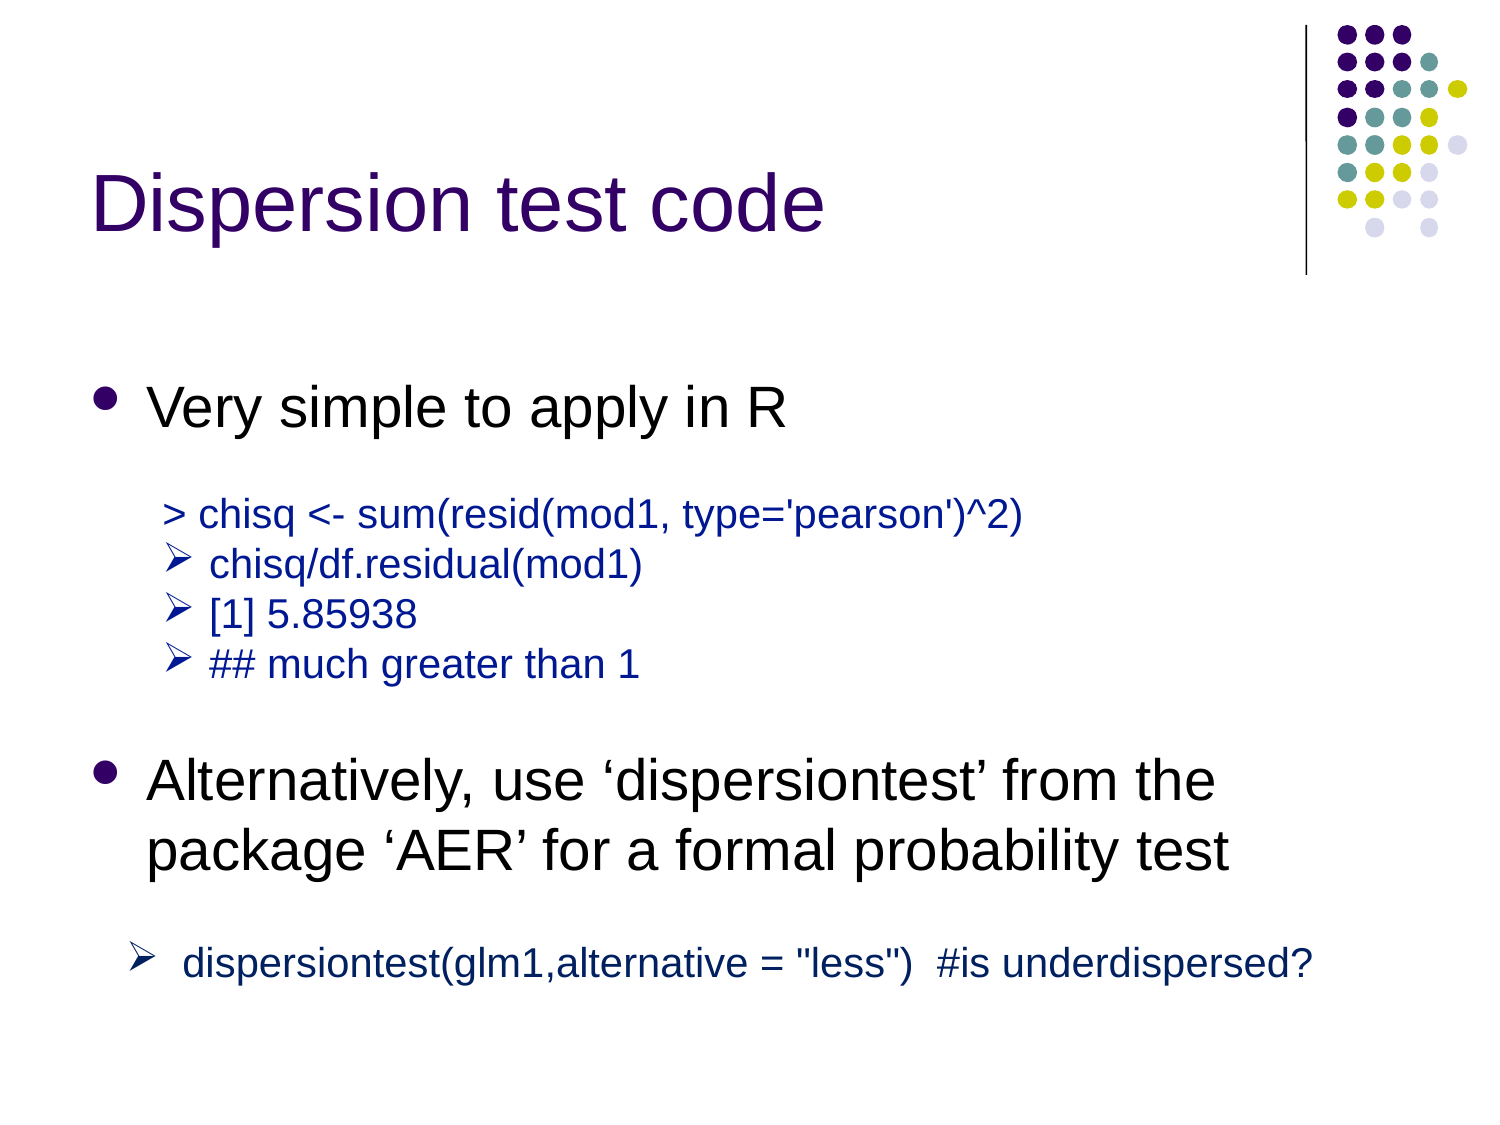

# Dispersion test code
Very simple to apply in R

Alternatively, use ‘dispersiontest’ from the package ‘AER’ for a formal probability test
> chisq <- sum(resid(mod1, type='pearson')^2)
chisq/df.residual(mod1)
[1] 5.85938
## much greater than 1

dispersiontest(glm1,alternative = "less")  #is underdispersed?